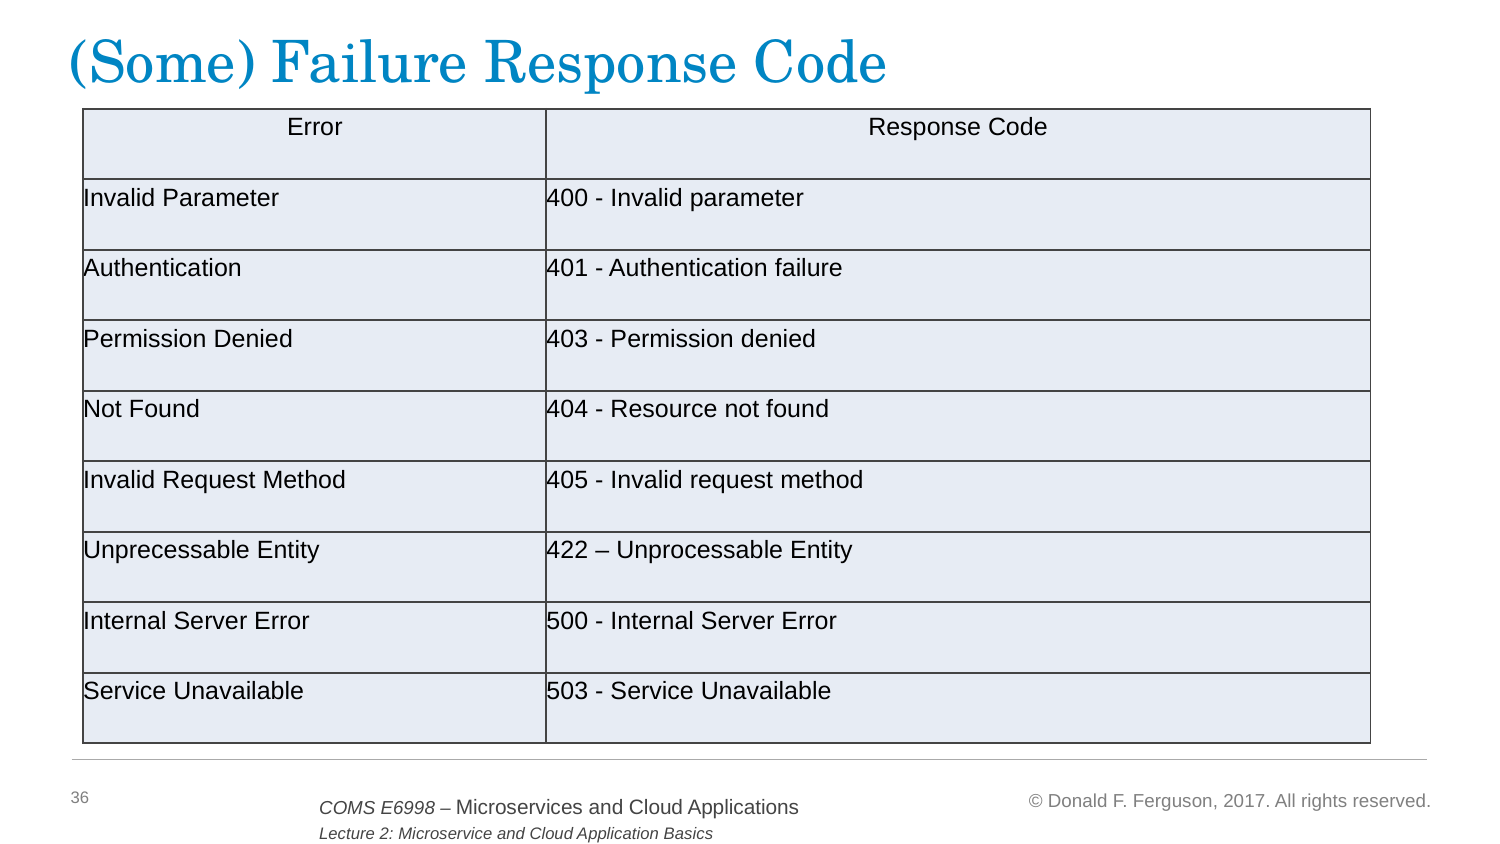

# (Some) Failure Response Code
| Error | Response Code |
| --- | --- |
| Invalid Parameter | 400 - Invalid parameter |
| Authentication | 401 - Authentication failure |
| Permission Denied | 403 - Permission denied |
| Not Found | 404 - Resource not found |
| Invalid Request Method | 405 - Invalid request method |
| Unprecessable Entity | 422 – Unprocessable Entity |
| Internal Server Error | 500 - Internal Server Error |
| Service Unavailable | 503 - Service Unavailable |